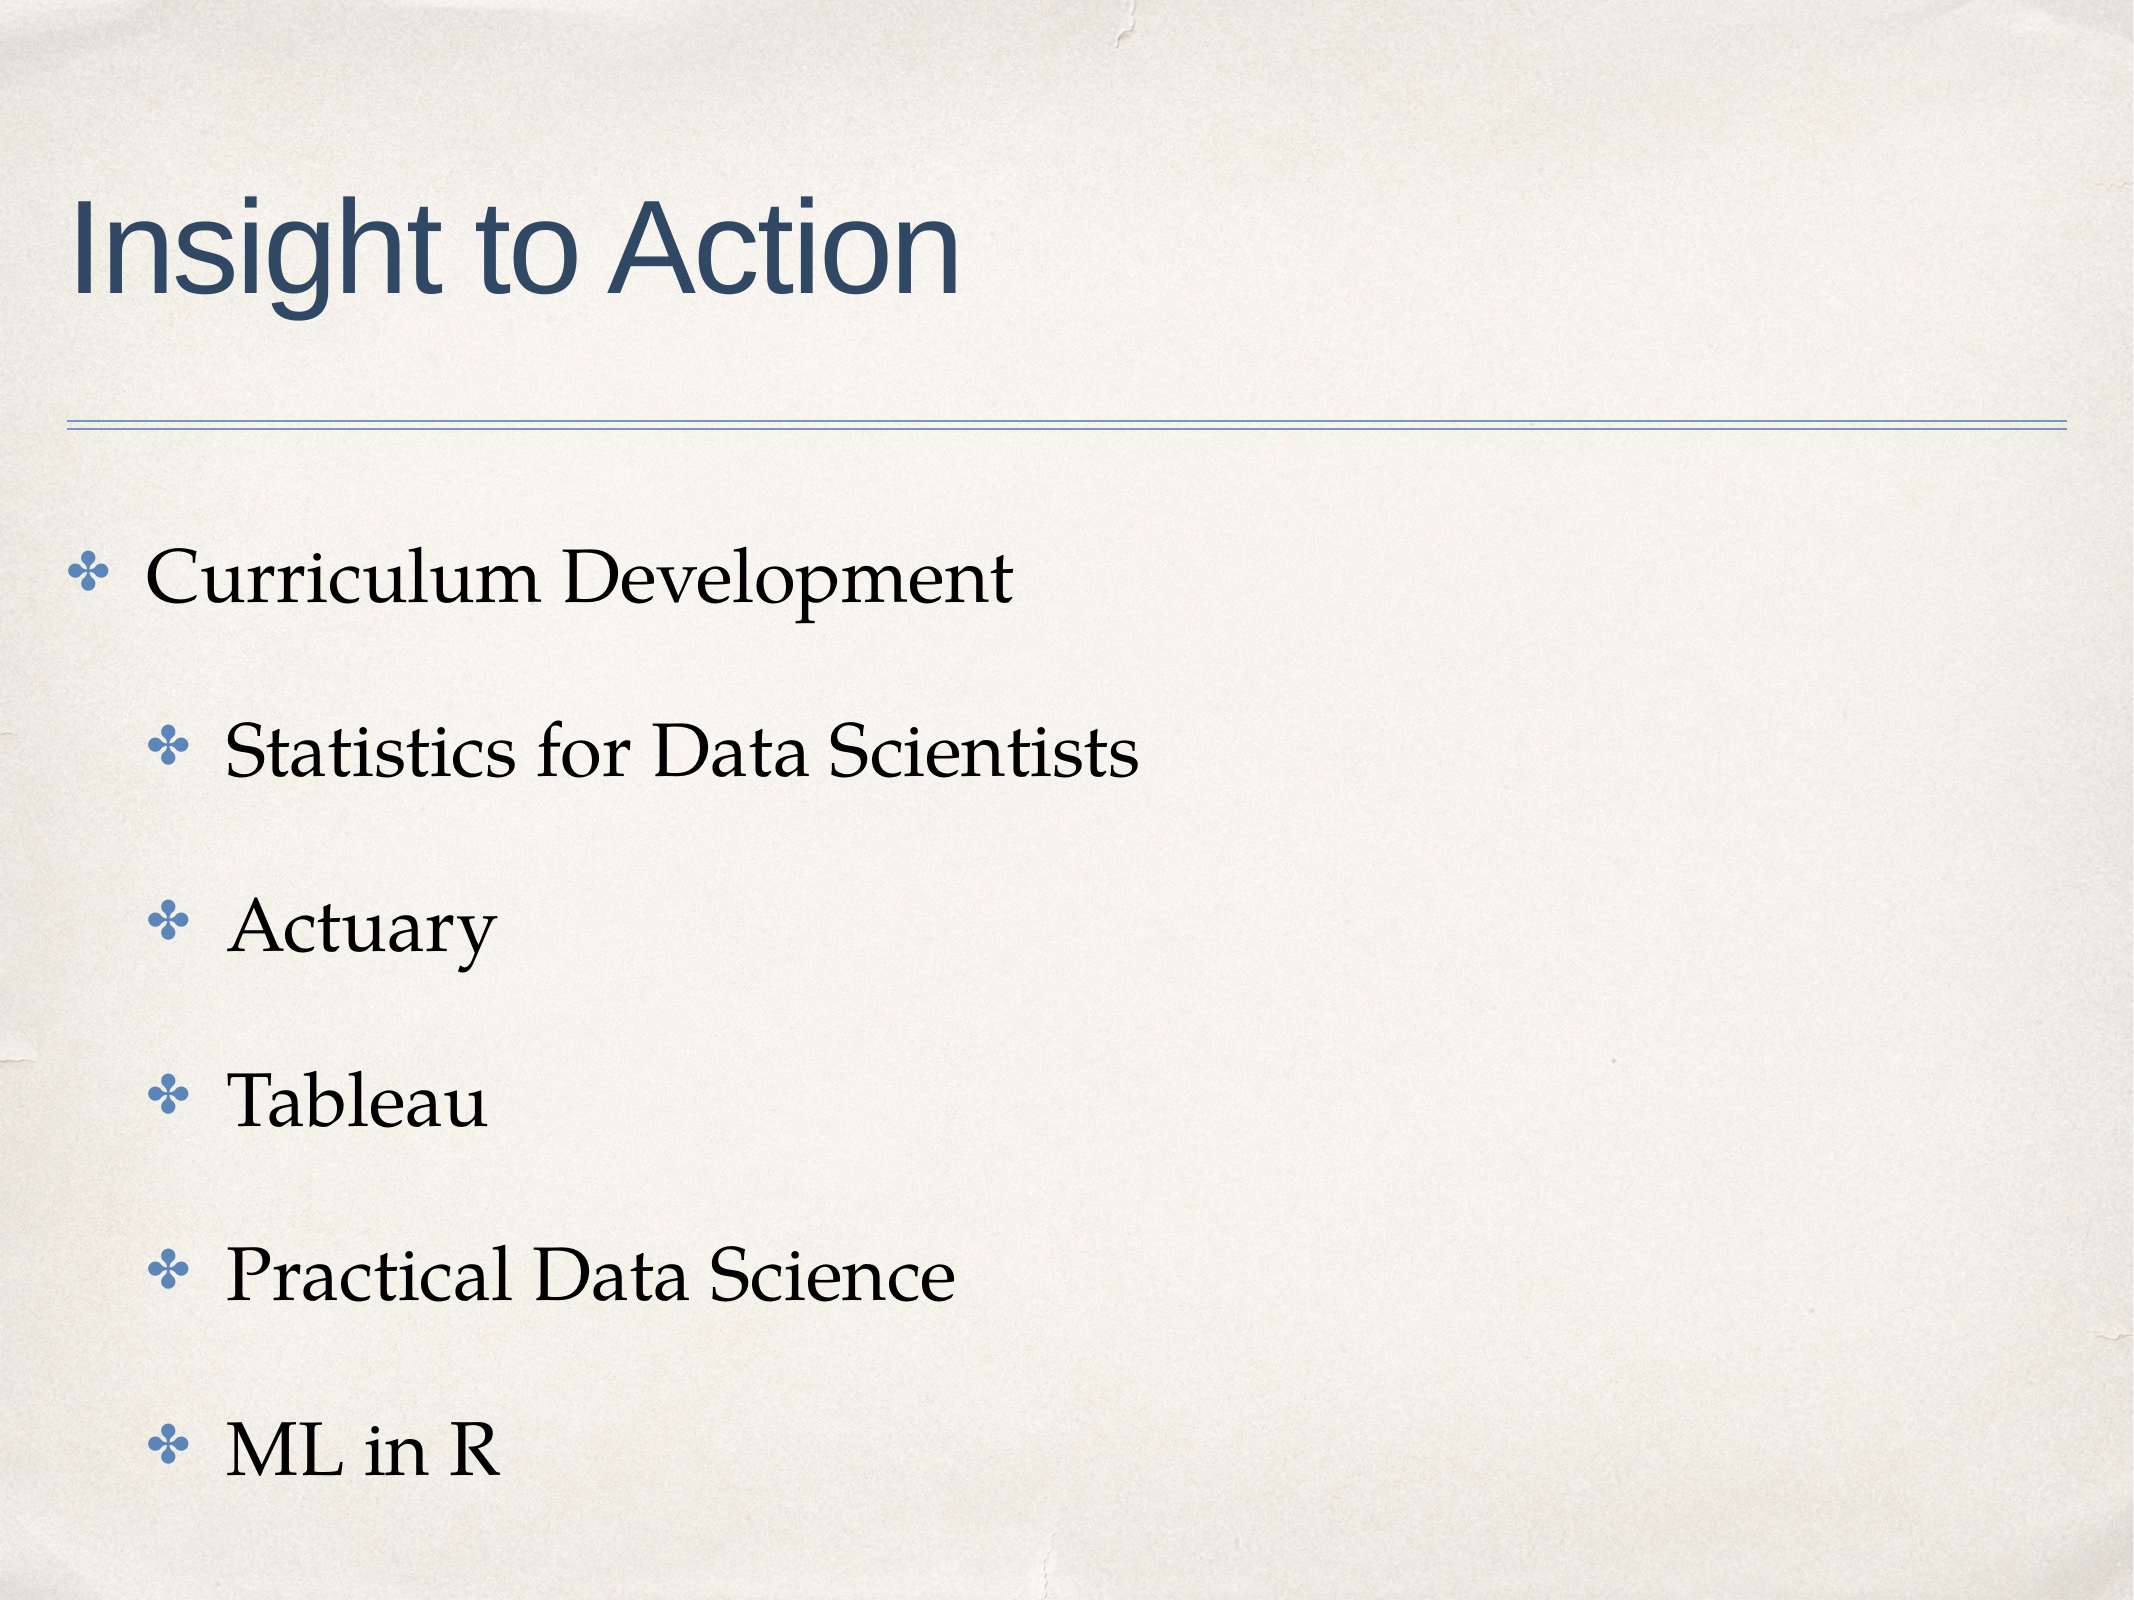

# Insight to Action
Curriculum Development
Statistics for Data Scientists
Actuary
Tableau
Practical Data Science
ML in R